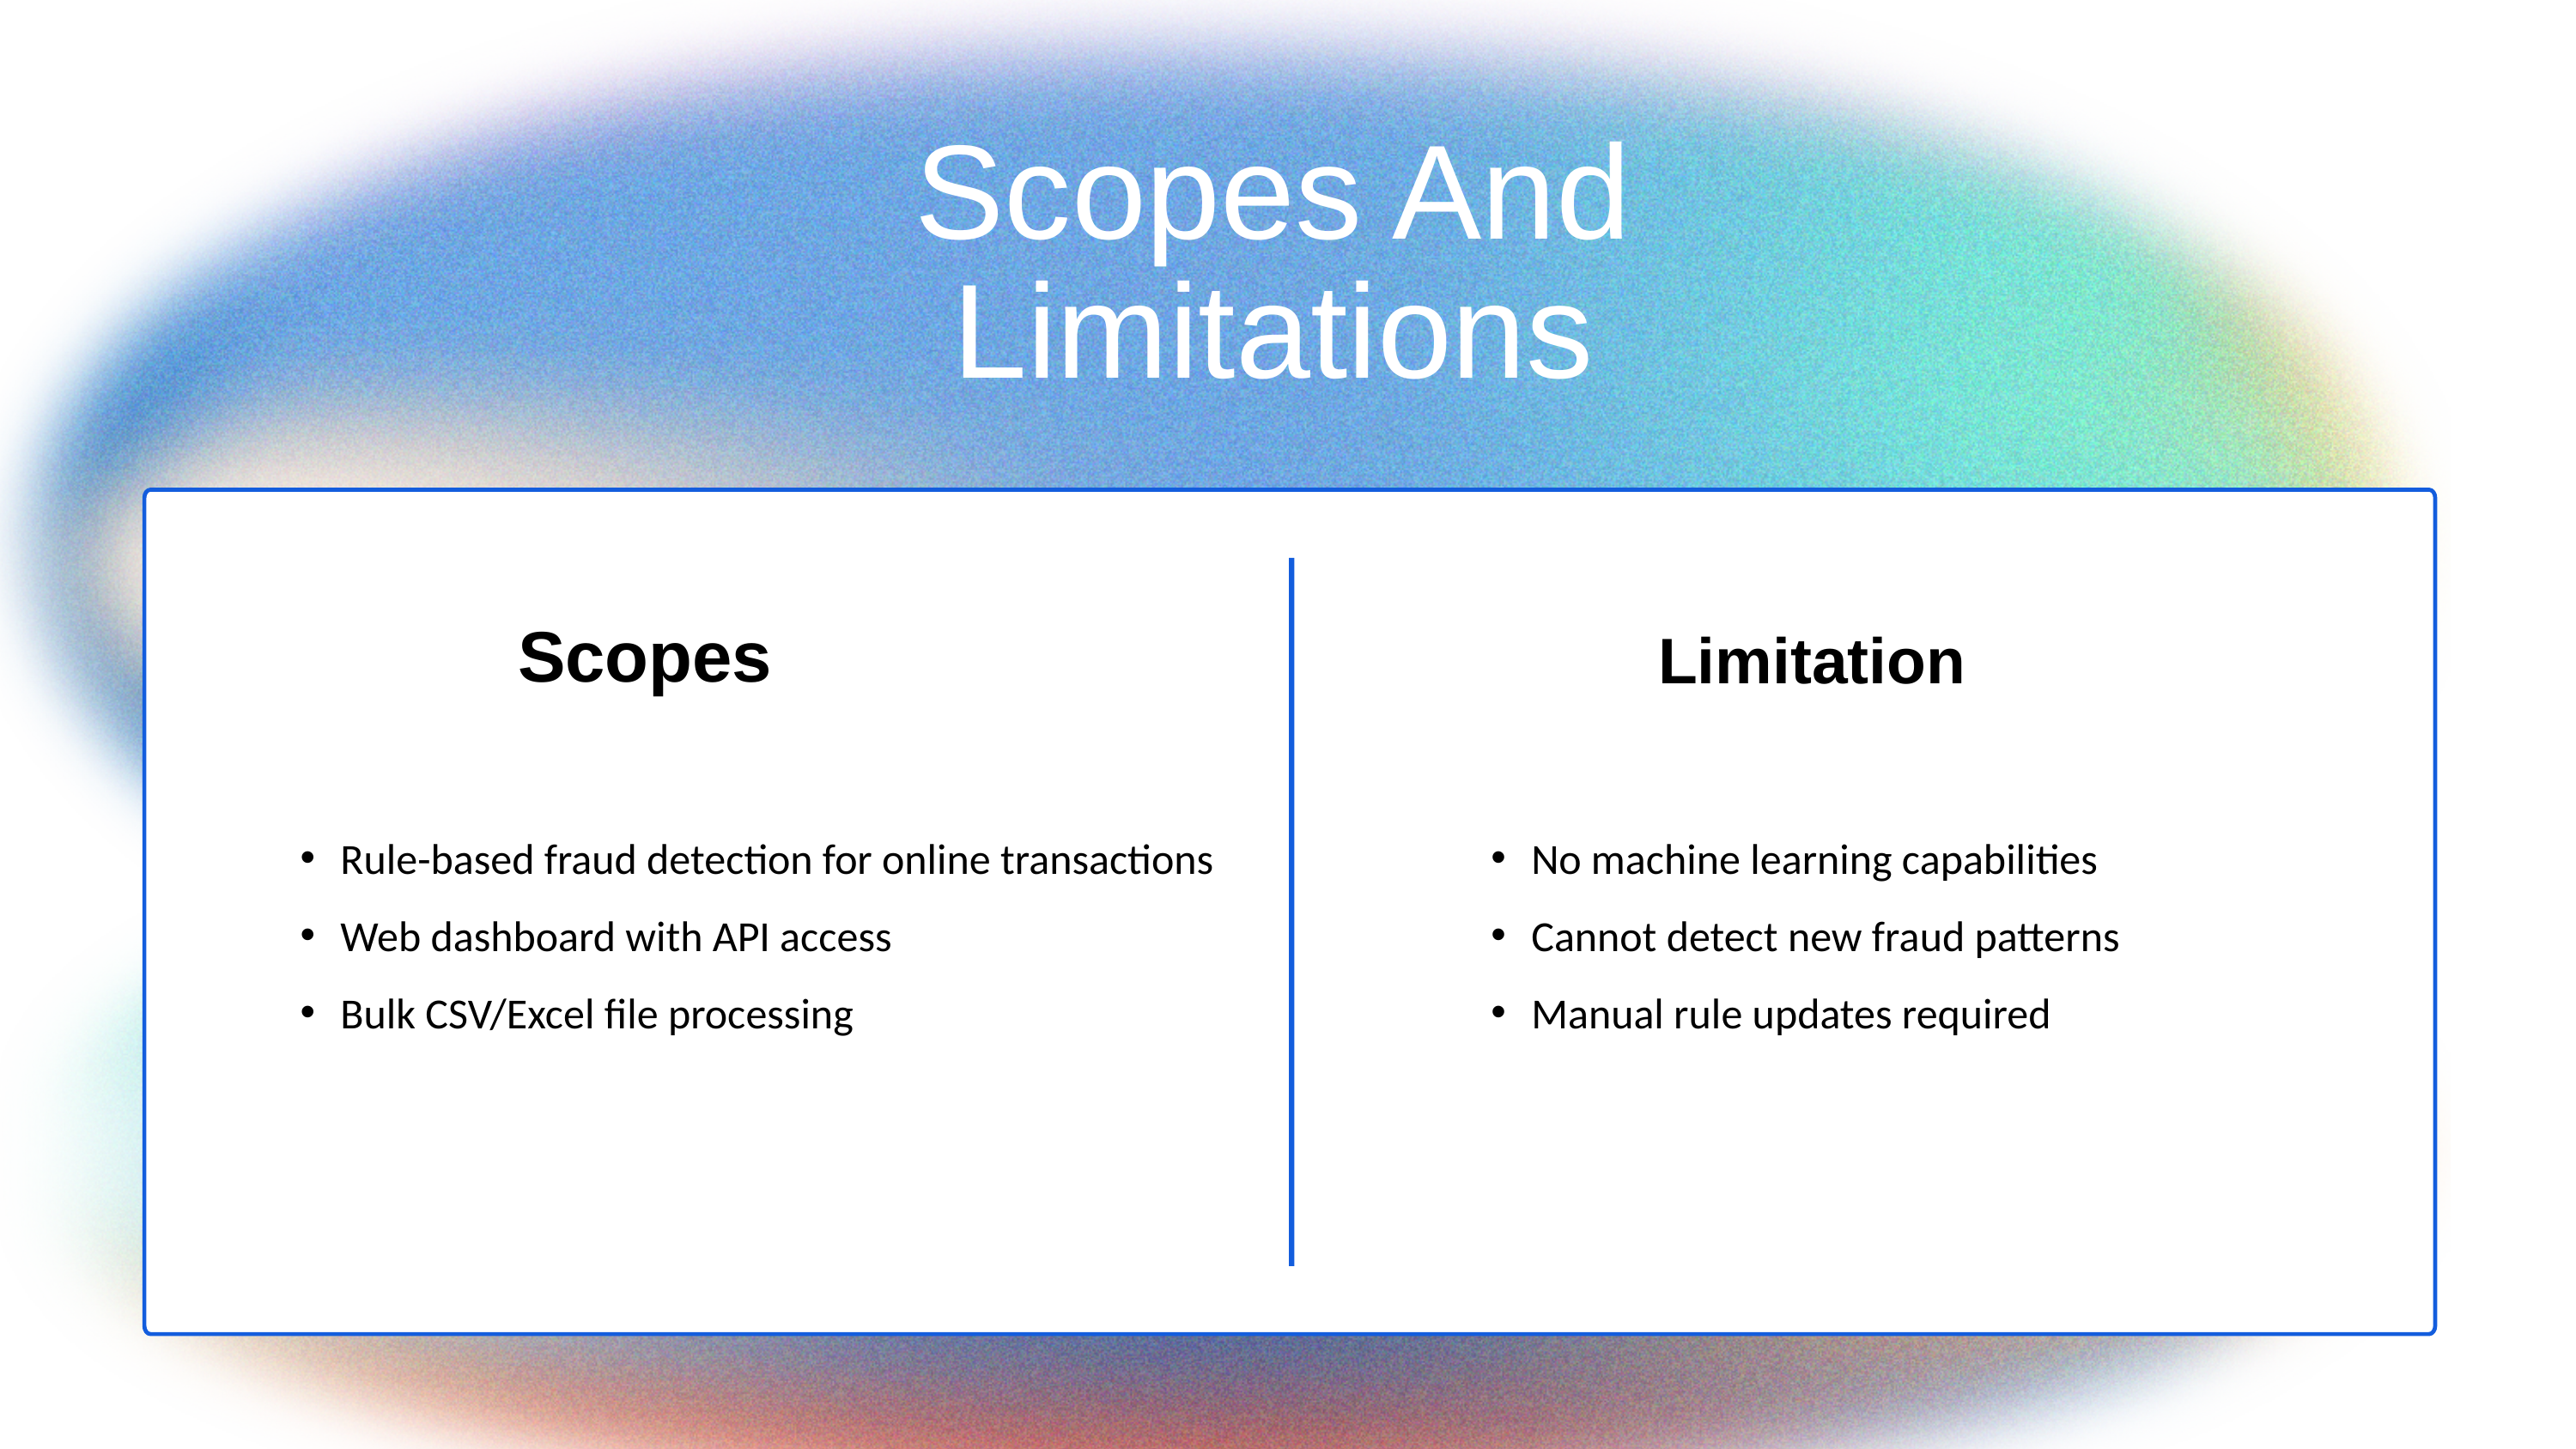

Scopes And Limitations

Limitation
Scopes
Rule-based fraud detection for online transactions
Web dashboard with API access
Bulk CSV/Excel file processing
No machine learning capabilities
Cannot detect new fraud patterns
Manual rule updates required